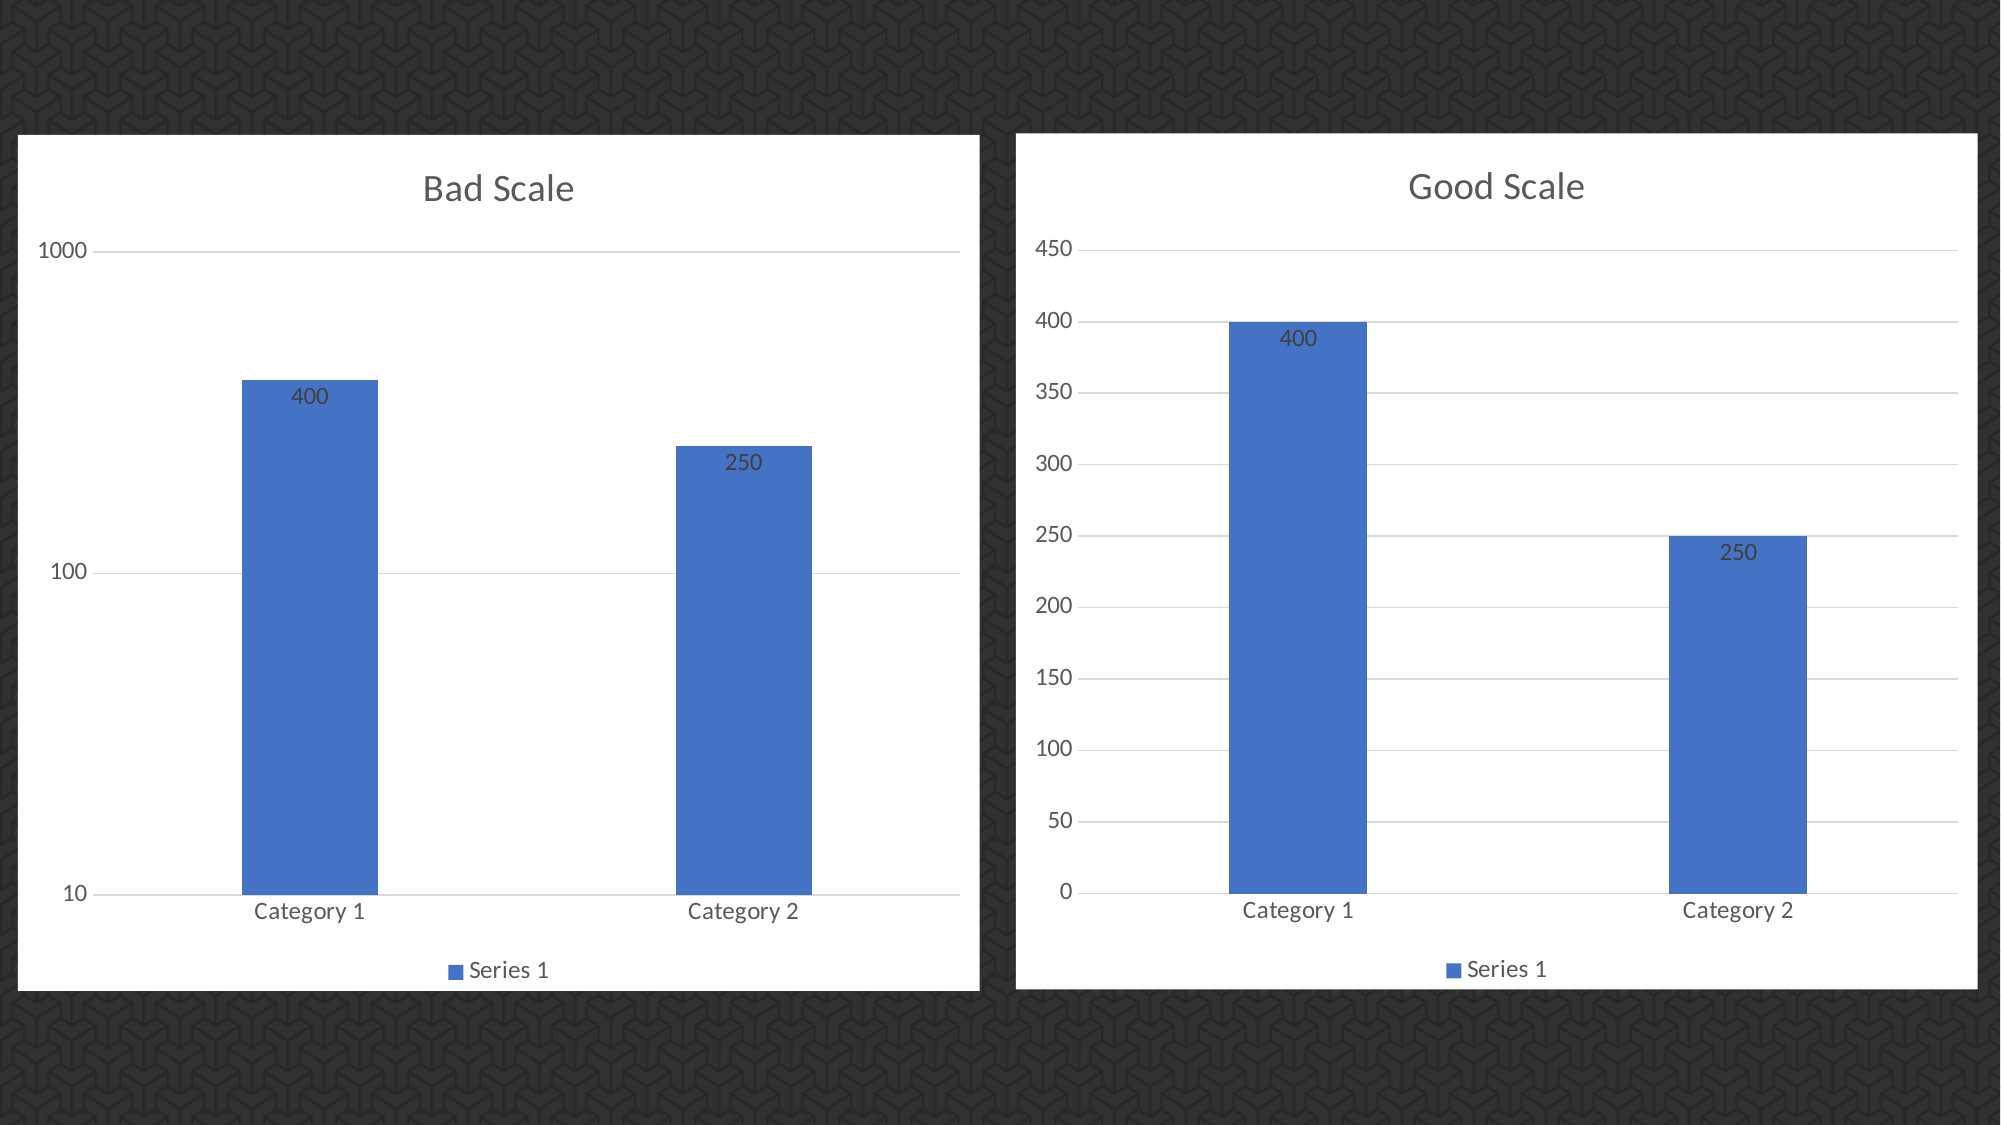

### Chart: Good Scale

| Category | Series 1 |
|---|---|
| Category 1 | 400.0 |
| Category 2 | 250.0 |

### Chart: Bad Scale

| Category | Series 1 |
|---|---|
| Category 1 | 400.0 |
| Category 2 | 250.0 |